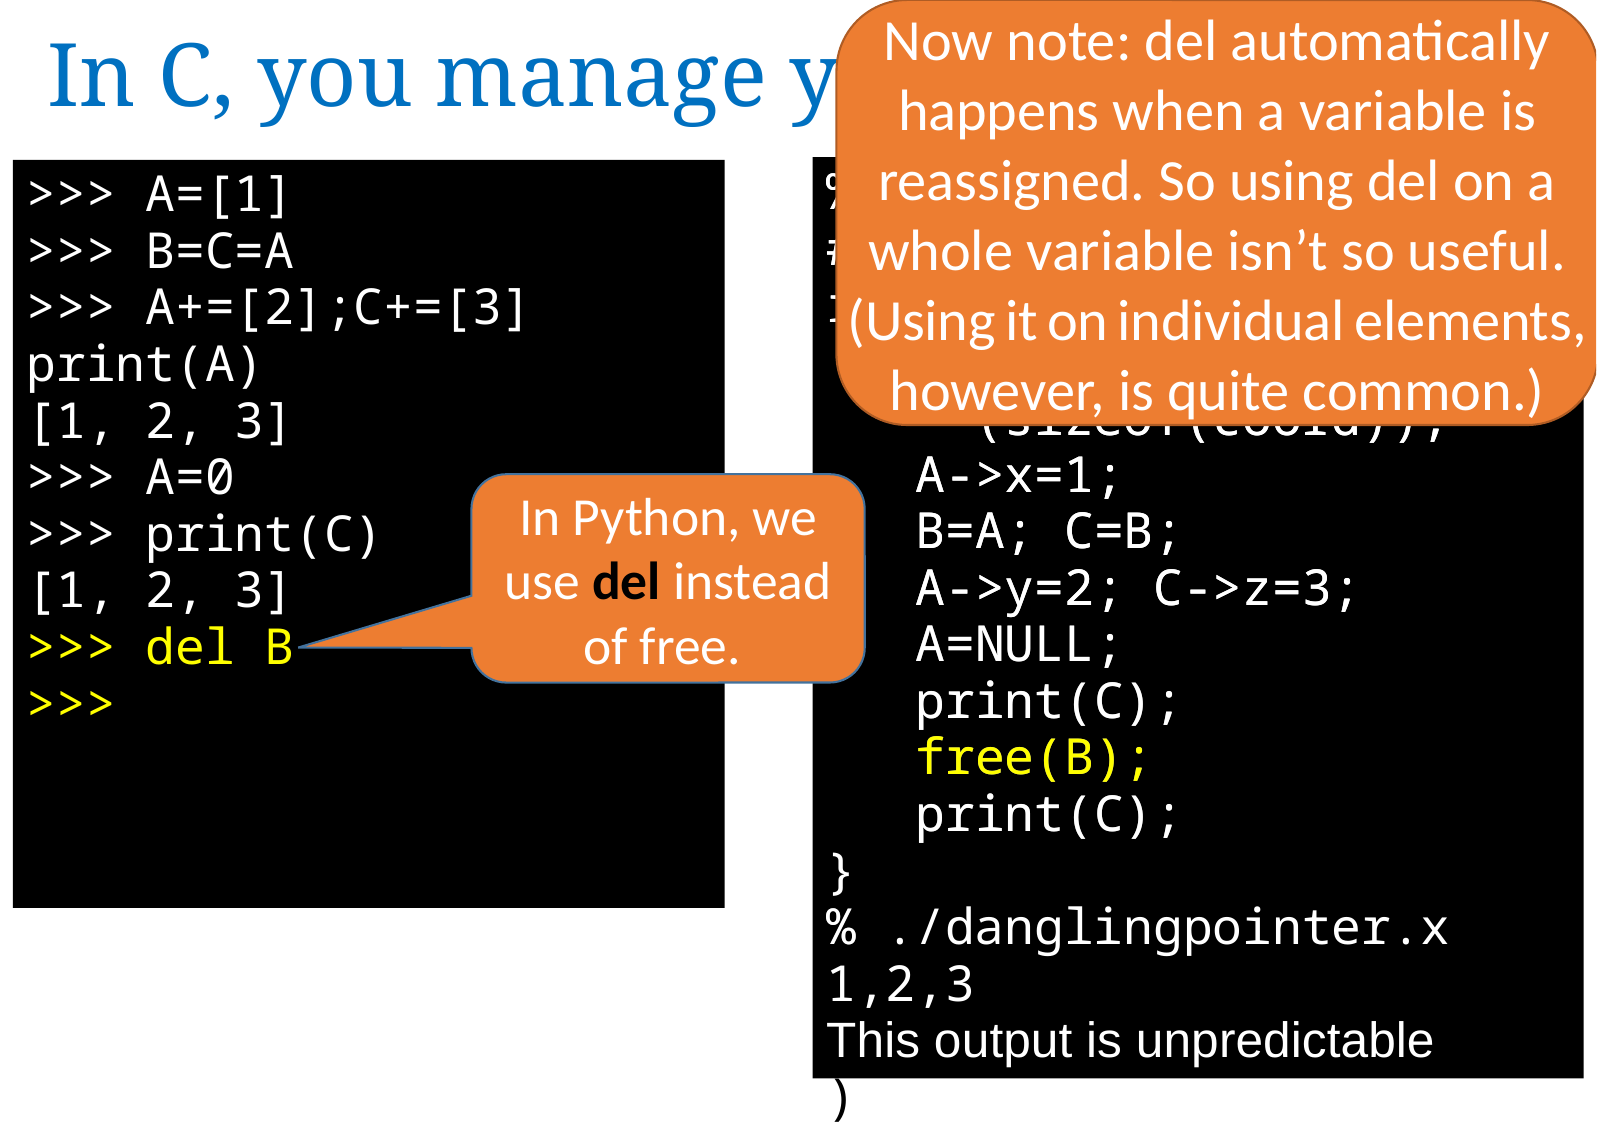

# In C, you manage your own garbage
Now note: del automatically
happens when a variable is
reassigned. So using del on a
whole variable isn’t so useful.
(Using it on individual elements,
however, is quite common.)
% cat danglingpointer.c
#include "stuff.h"
int main() {
   A=(coord*)malloc
     (sizeof(coord));
   A->x=1;
   B=A; C=B;
   A->y=2; C->z=3;
   A=NULL;
   print(C);
   free(B);
   print(C);
}
% ./prog.x
(1,2,3)
(garbage,garbage,garbage)
% cat danglingpointer.c
#include "stuff.h"
int main() {
   A=(coord*)malloc
     (sizeof(coord));
   A->x=1;
   B=A; C=B;
   A->y=2; C->z=3;
   A=NULL;
   print(C);
   free(B);
   print(C);

% ./danglingpointer.x
1,2,3
This output is unpredictable
>>> A=[1]
>>> B=C=A
>>> A+=[2];C+=[3]
print(A)
[1, 2, 3]
>>> A=0
>>> print(C)
[1, 2, 3]
>>> del B
>>>t(C)
[1, 2, 3]
print(B)
[1, 2, 3]

In Python, we use del instead of free.